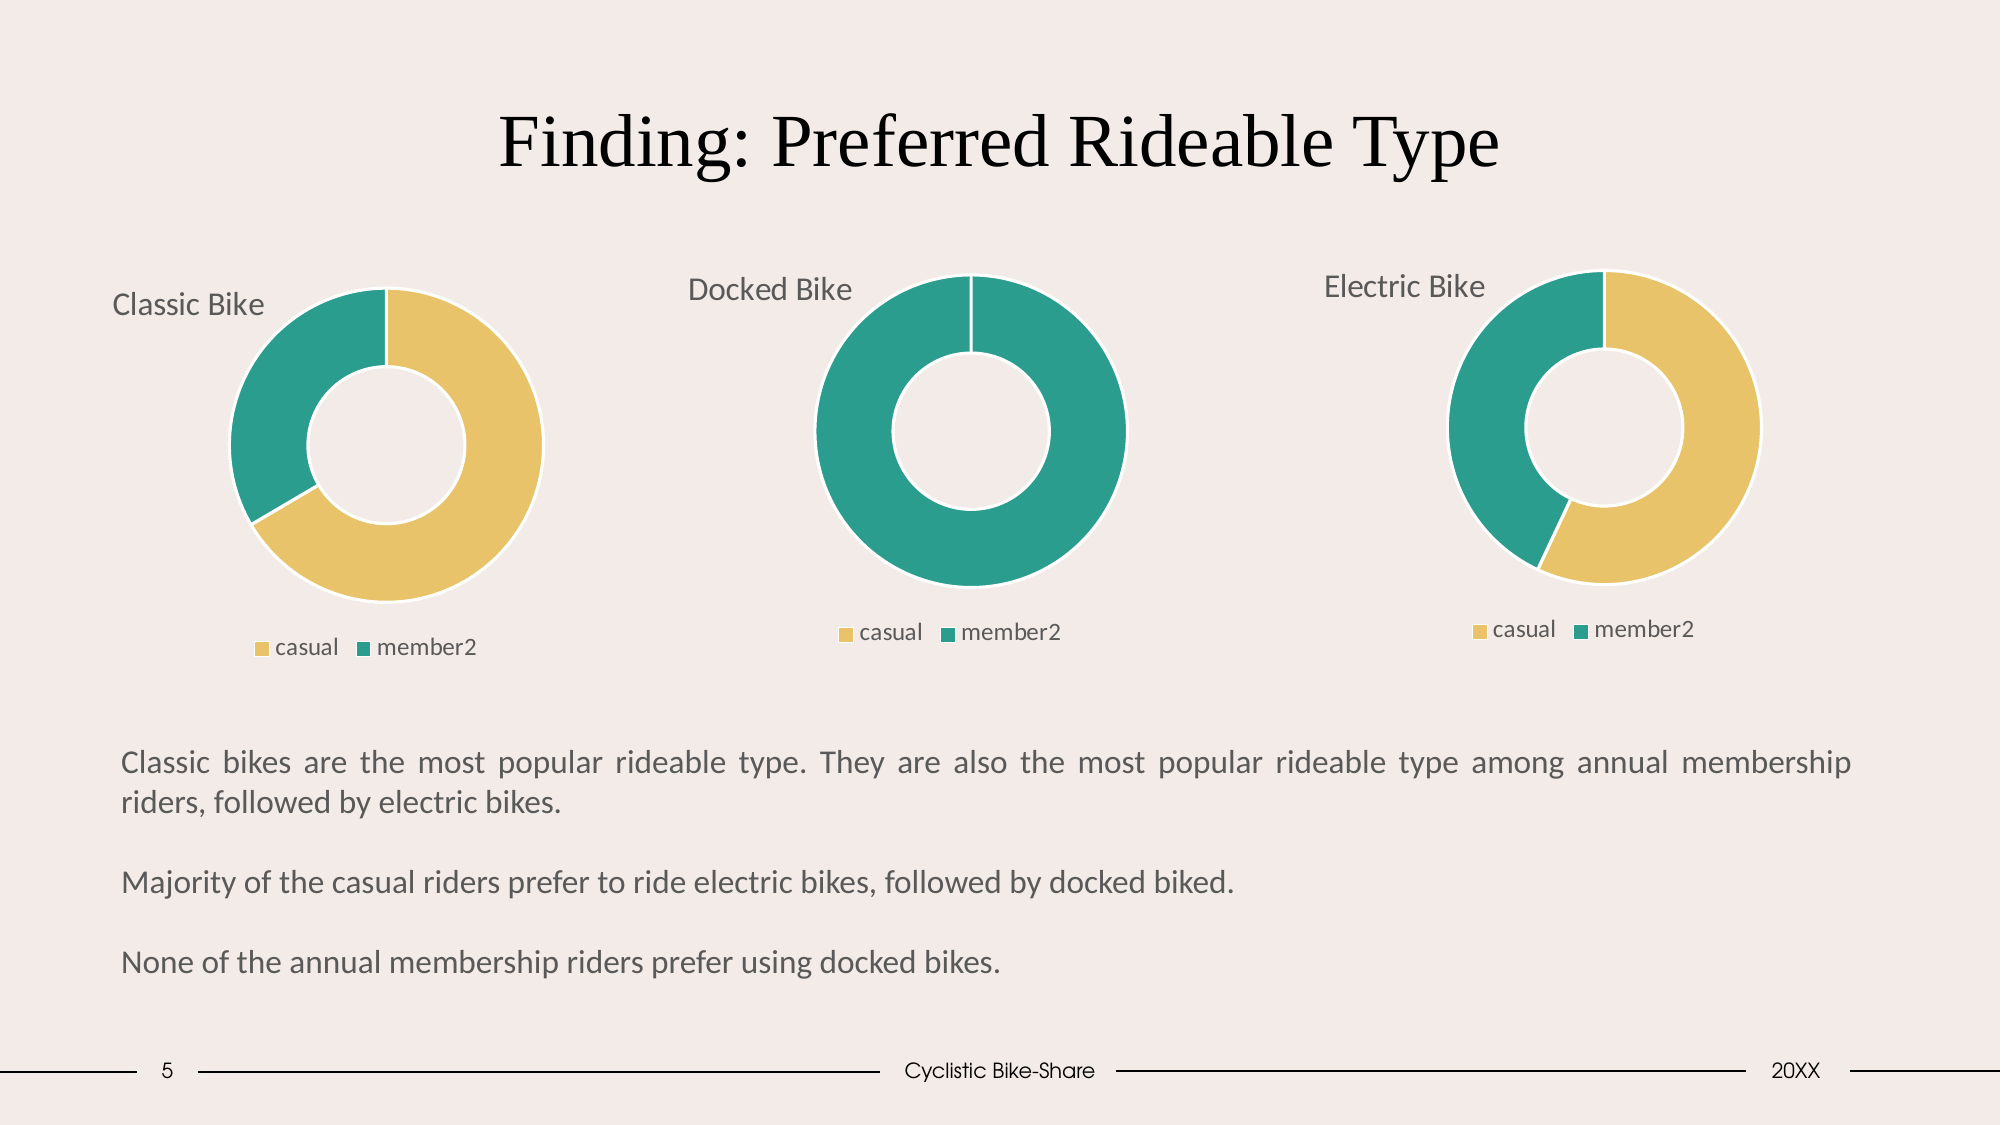

# Finding: Preferred Rideable Type

### Chart:

| Category | Electric Bike |
|---|---|
| casual | 1077160.0 |
| member2 | 812926.0 |

### Chart:

| Category | Docked Bike |
|---|---|
| casual | 0.0 |
| member2 | 136662.0 |

### Chart:

| Category | Classic Bike  |
|---|---|
| casual | 1464646.0 |
| member2 | 736129.0 |
Classic bikes are the most popular rideable type. They are also the most popular rideable type among annual membership riders, followed by electric bikes.

Majority of the casual riders prefer to ride electric bikes, followed by docked biked.

None of the annual membership riders prefer using docked bikes.
5
Cyclistic Bike-Share
20XX